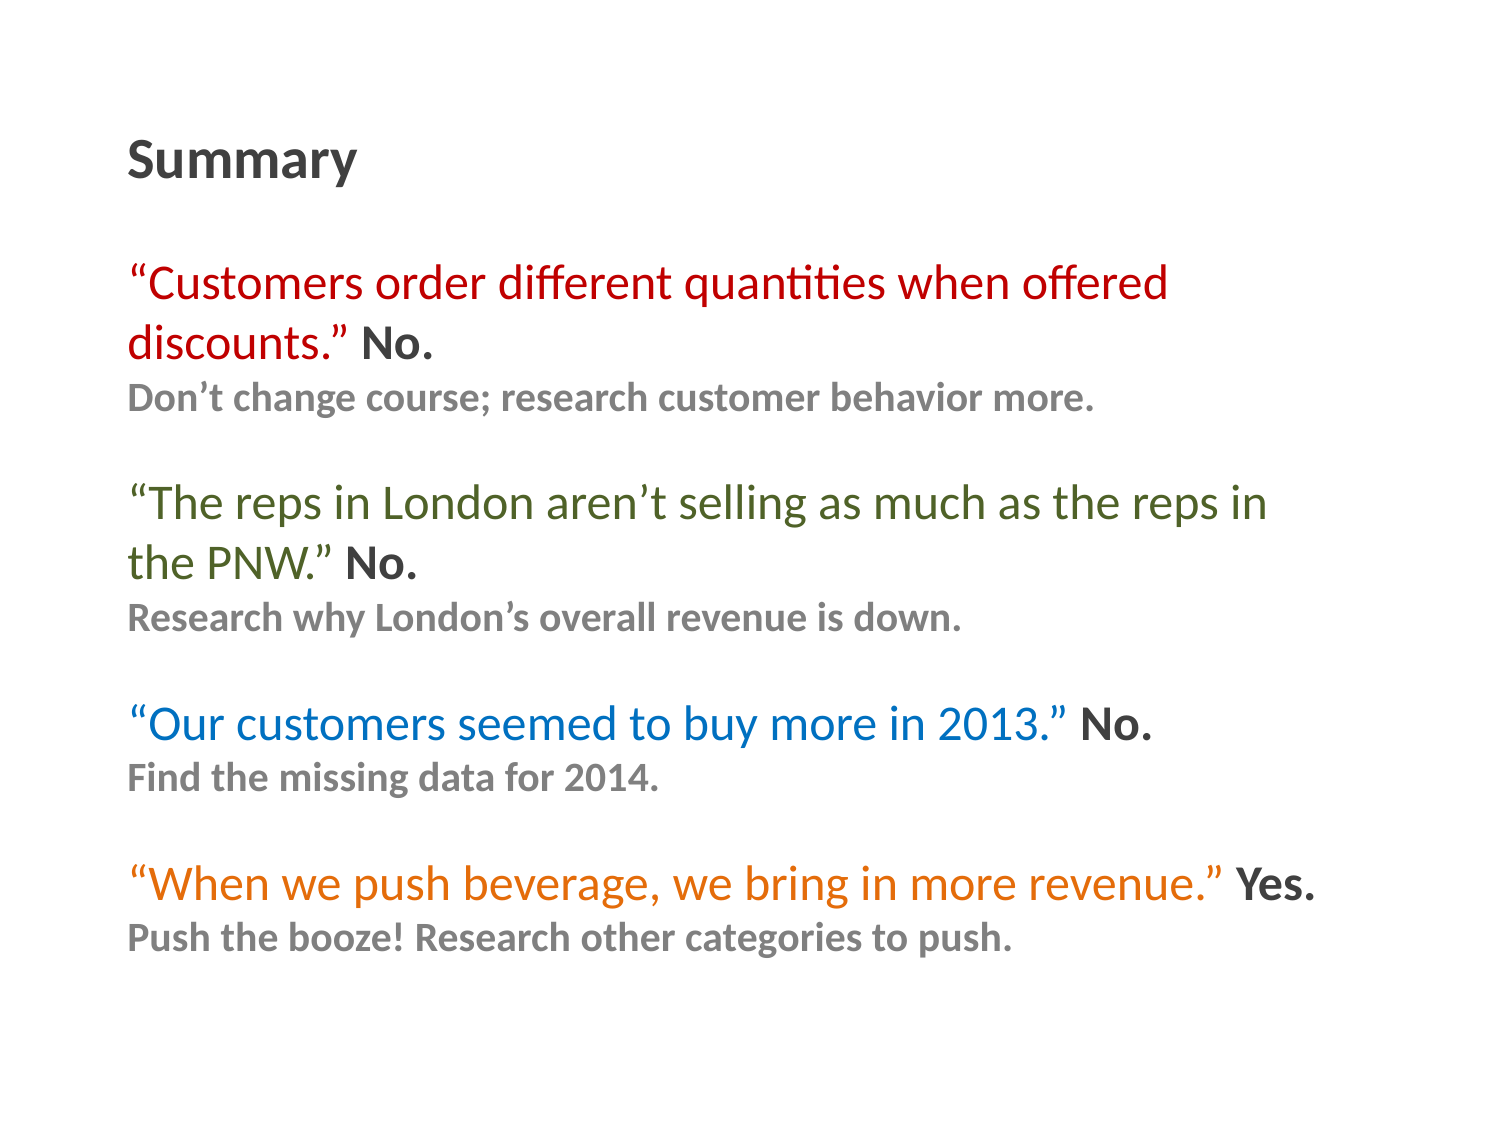

Summary

“Customers order different quantities when offered discounts.” No.
Don’t change course; research customer behavior more.

“The reps in London aren’t selling as much as the reps in the PNW.” No.
Research why London’s overall revenue is down.

“Our customers seemed to buy more in 2013.” No.
Find the missing data for 2014.

“When we push beverage, we bring in more revenue.” Yes.
Push the booze! Research other categories to push.